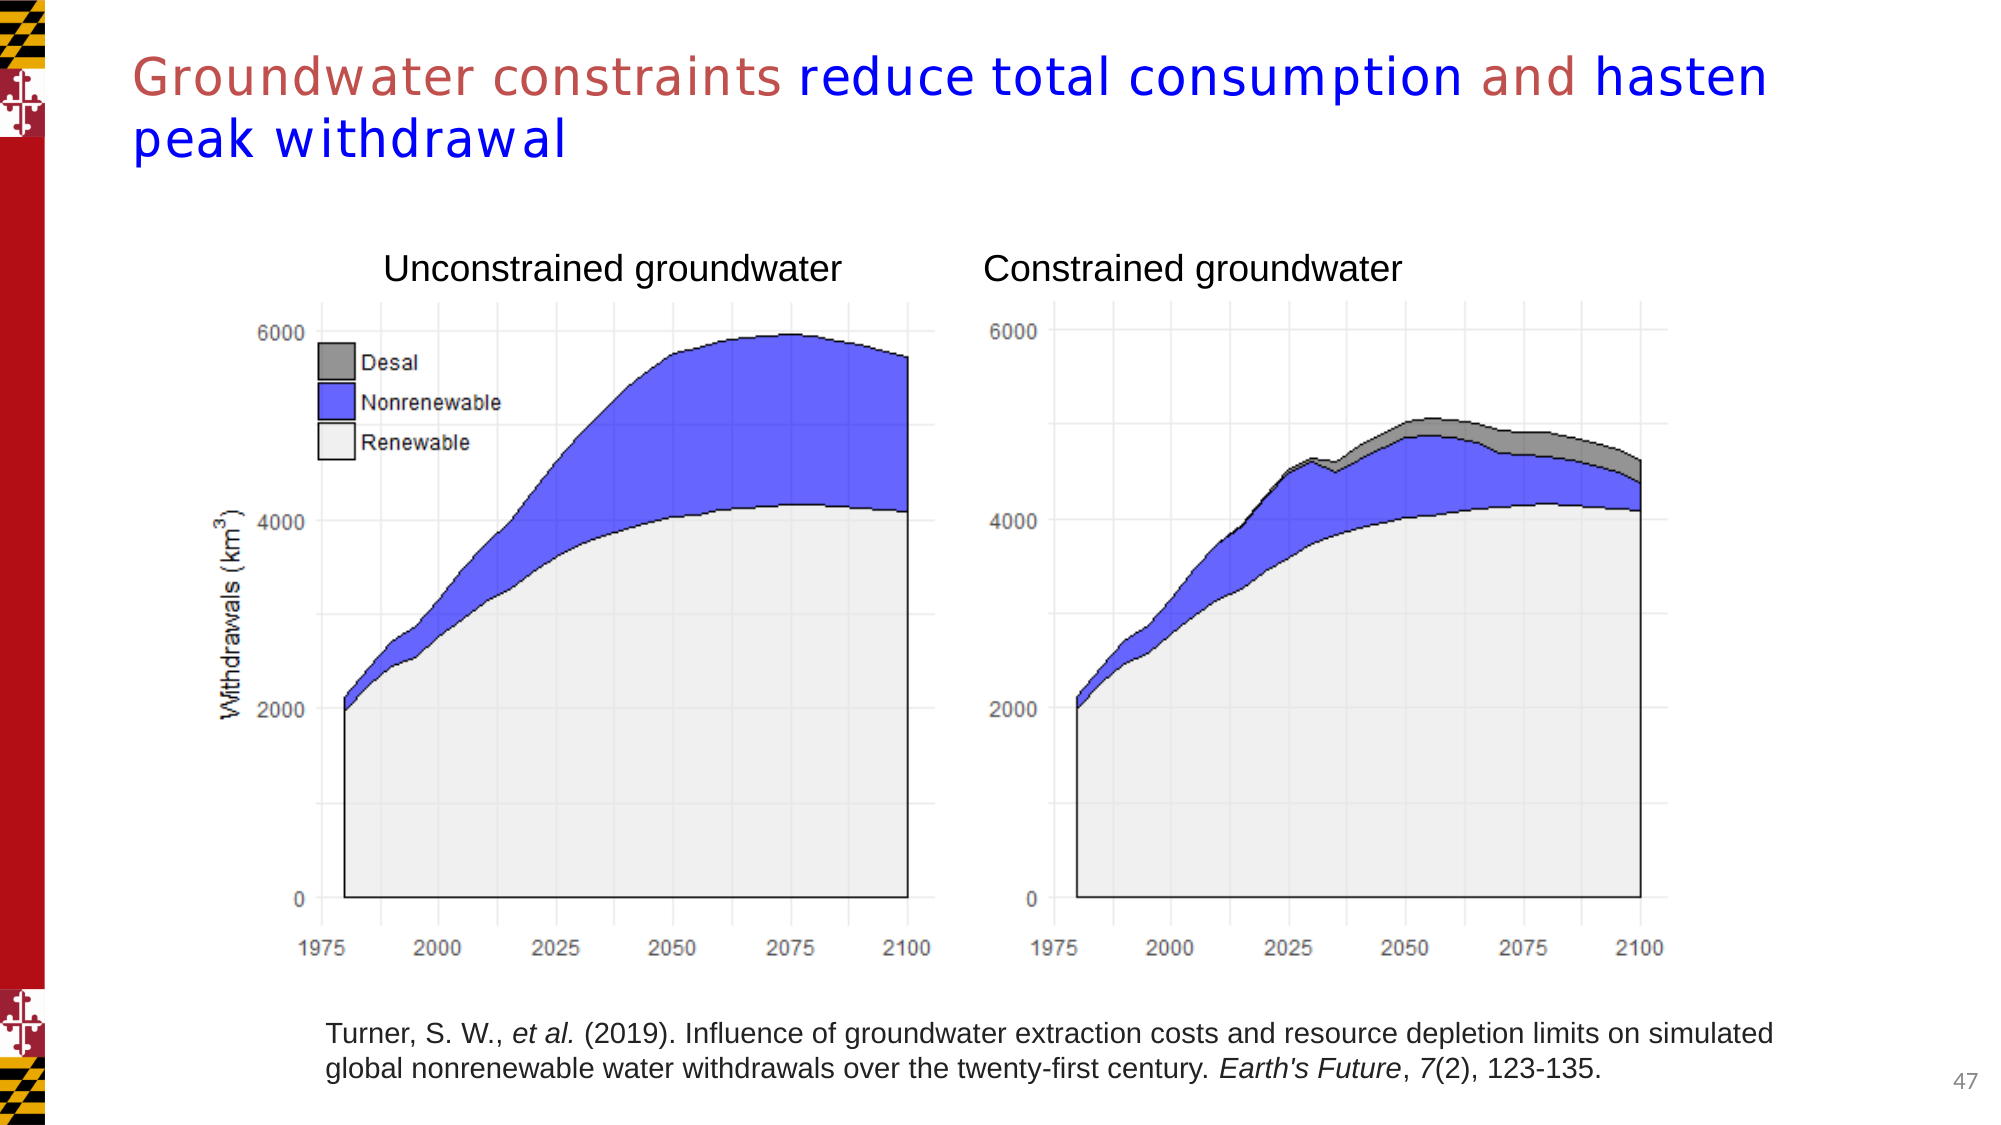

# Groundwater constraints reduce total consumption and hasten peak withdrawal

Unconstrained groundwater	Constrained groundwater

GCAM result

Wada et al. (2014)

Turner, S. W., et al. (2019). Influence of groundwater extraction costs and resource depletion limits on simulated global nonrenewable water withdrawals over the twenty‐first century. Earth's Future, 7(2), 123-135.